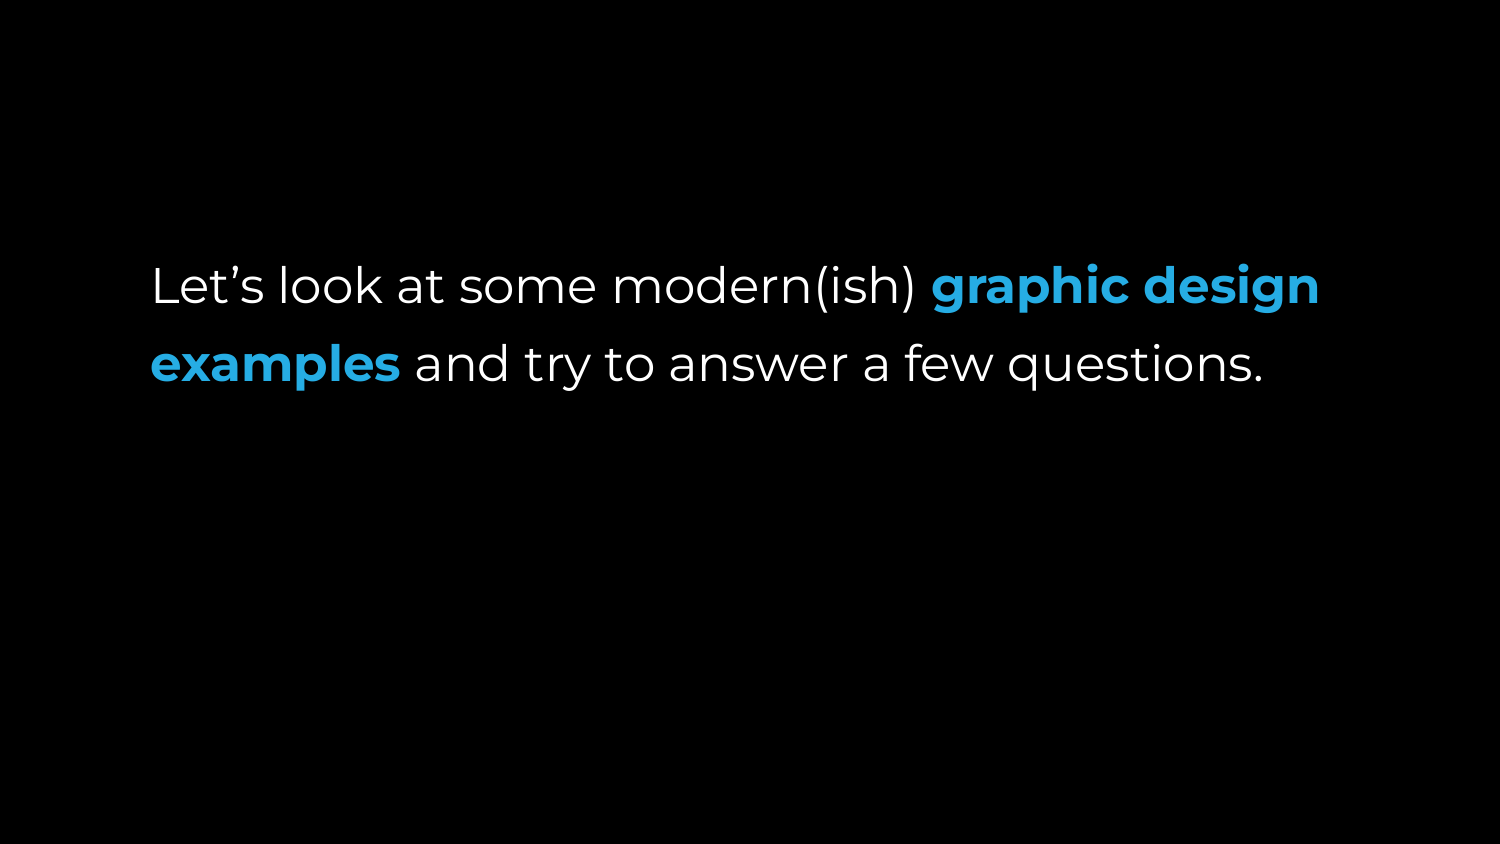

Let’s look at some modern(ish) graphic design examples and try to answer a few questions.